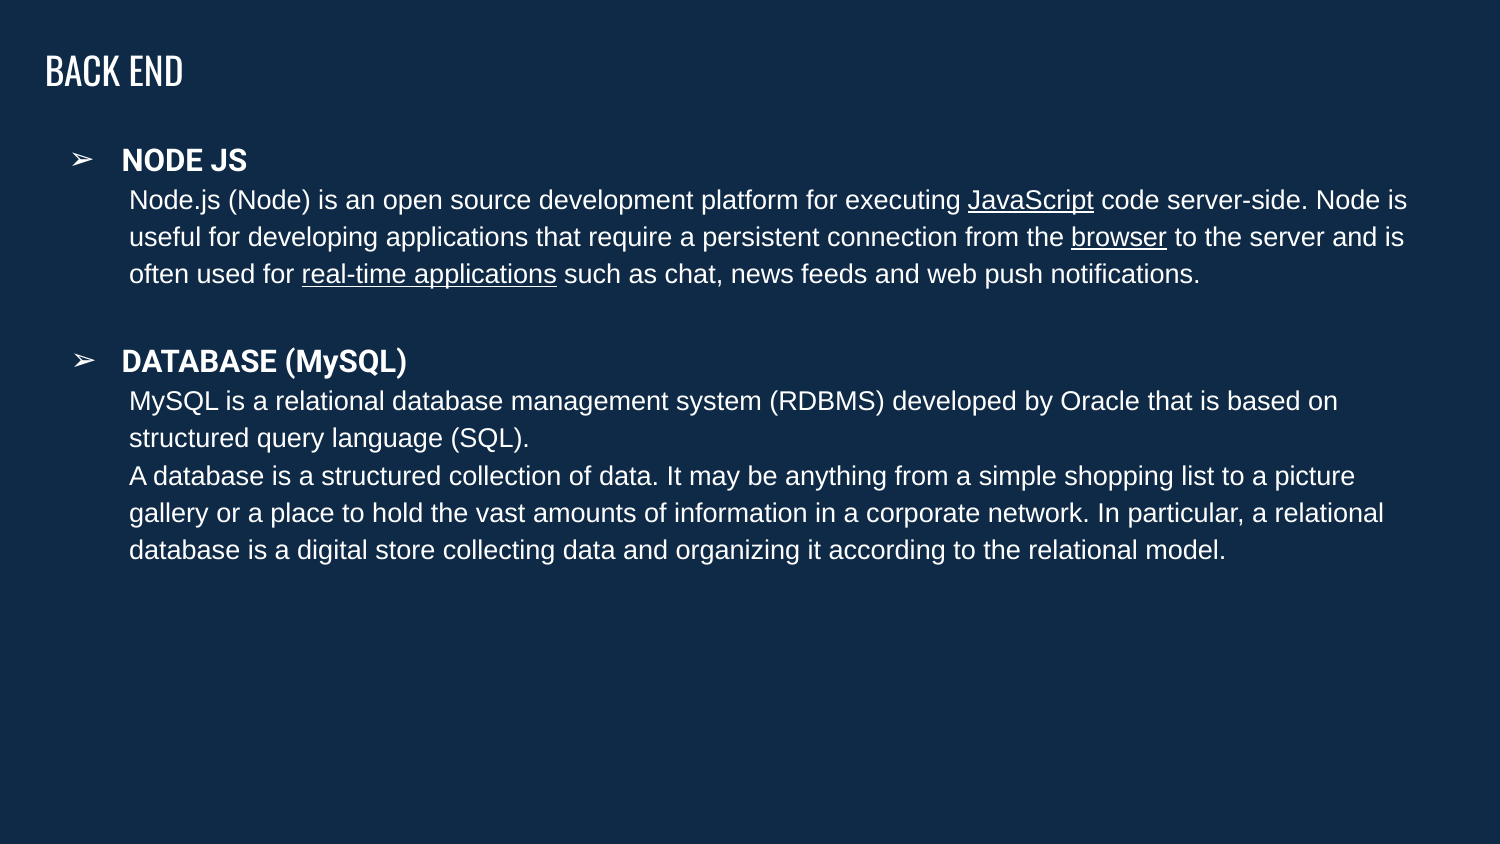

BACK END
NODE JS
           Node.js (Node) is an open source development platform for executing JavaScript code server-side. Node is
           useful for developing applications that require a persistent connection from the browser to the server and is
           often used for real-time applications such as chat, news feeds and web push notifications.

DATABASE (MySQL)
           MySQL is a relational database management system (RDBMS) developed by Oracle that is based on
           structured query language (SQL).
           A database is a structured collection of data. It may be anything from a simple shopping list to a picture
           gallery or a place to hold the vast amounts of information in a corporate network. In particular, a relational
           database is a digital store collecting data and organizing it according to the relational model.